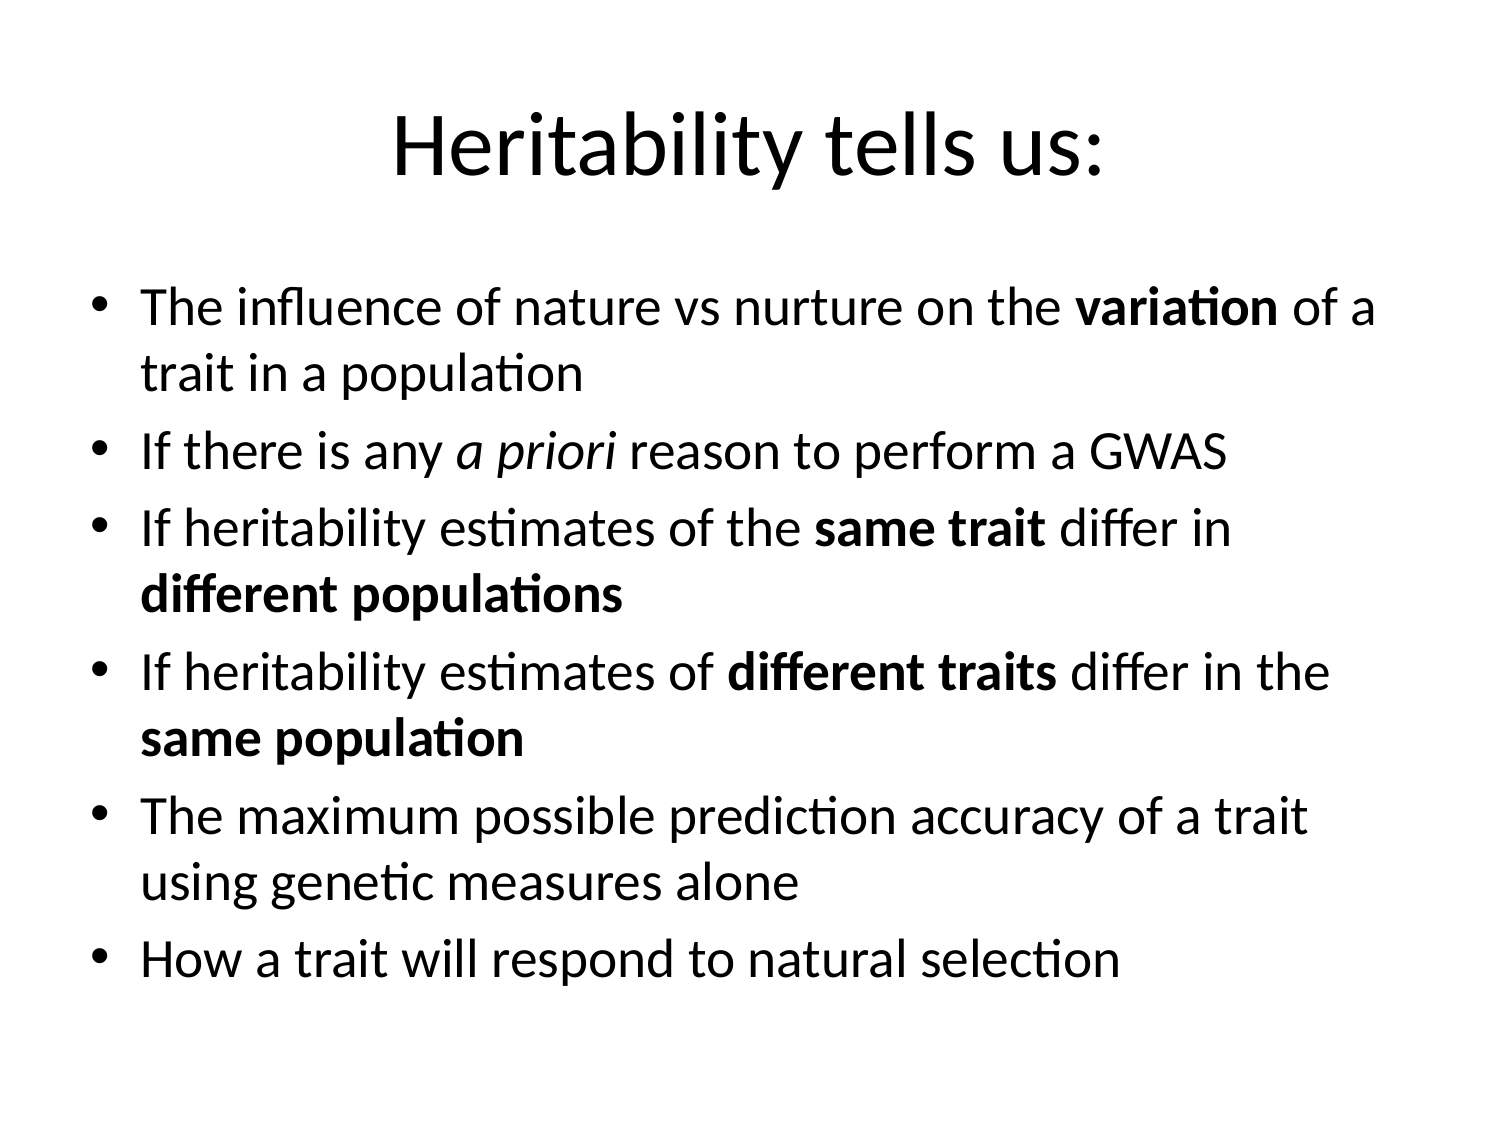

# Heritability tells us:
The influence of nature vs nurture on the variation of a trait in a population
If there is any a priori reason to perform a GWAS
If heritability estimates of the same trait differ in different populations
If heritability estimates of different traits differ in the same population
The maximum possible prediction accuracy of a trait using genetic measures alone
How a trait will respond to natural selection